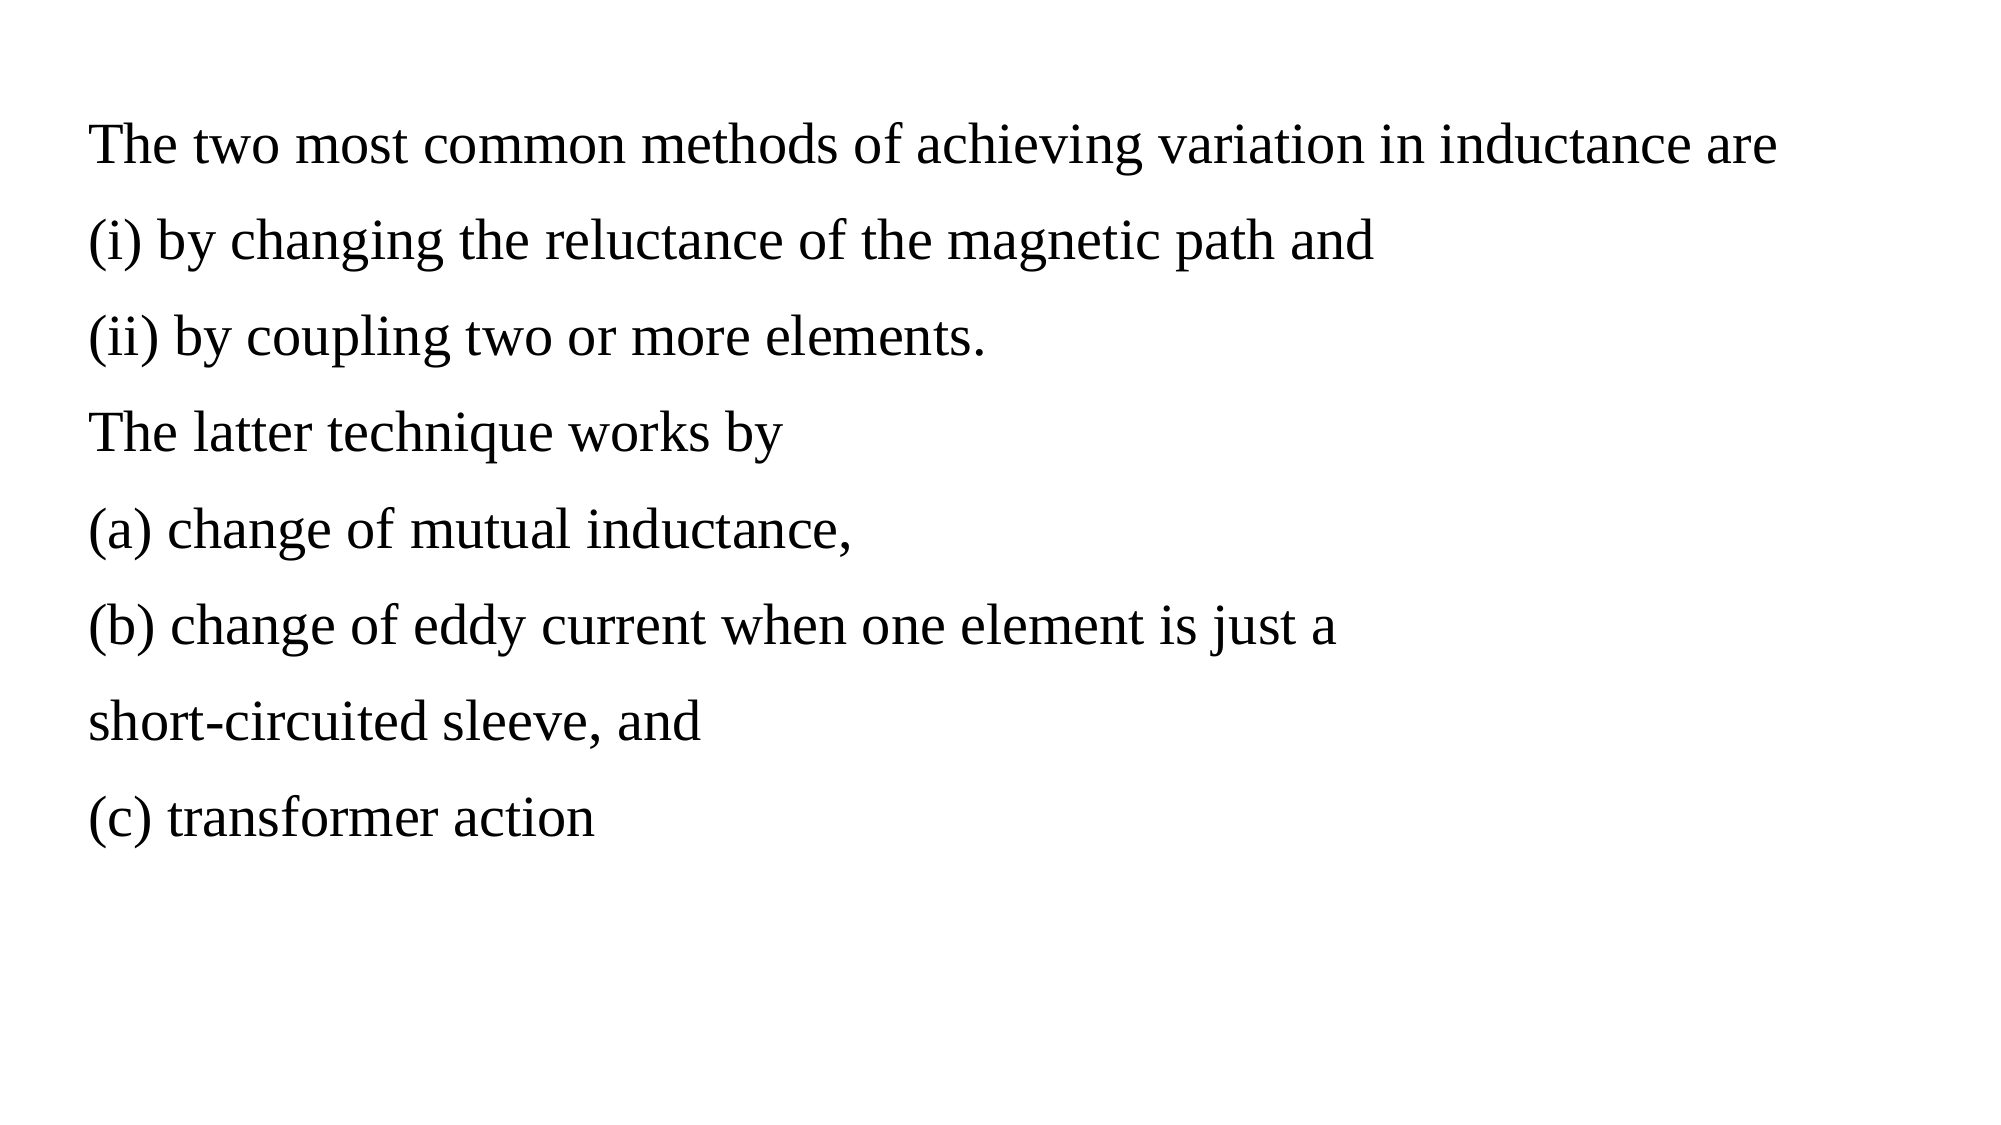

The two most common methods of achieving variation in inductance are
(i) by changing the reluctance of the magnetic path and
(ii) by coupling two or more elements.
The latter technique works by
(a) change of mutual inductance,
(b) change of eddy current when one element is just a
short-circuited sleeve, and
(c) transformer action